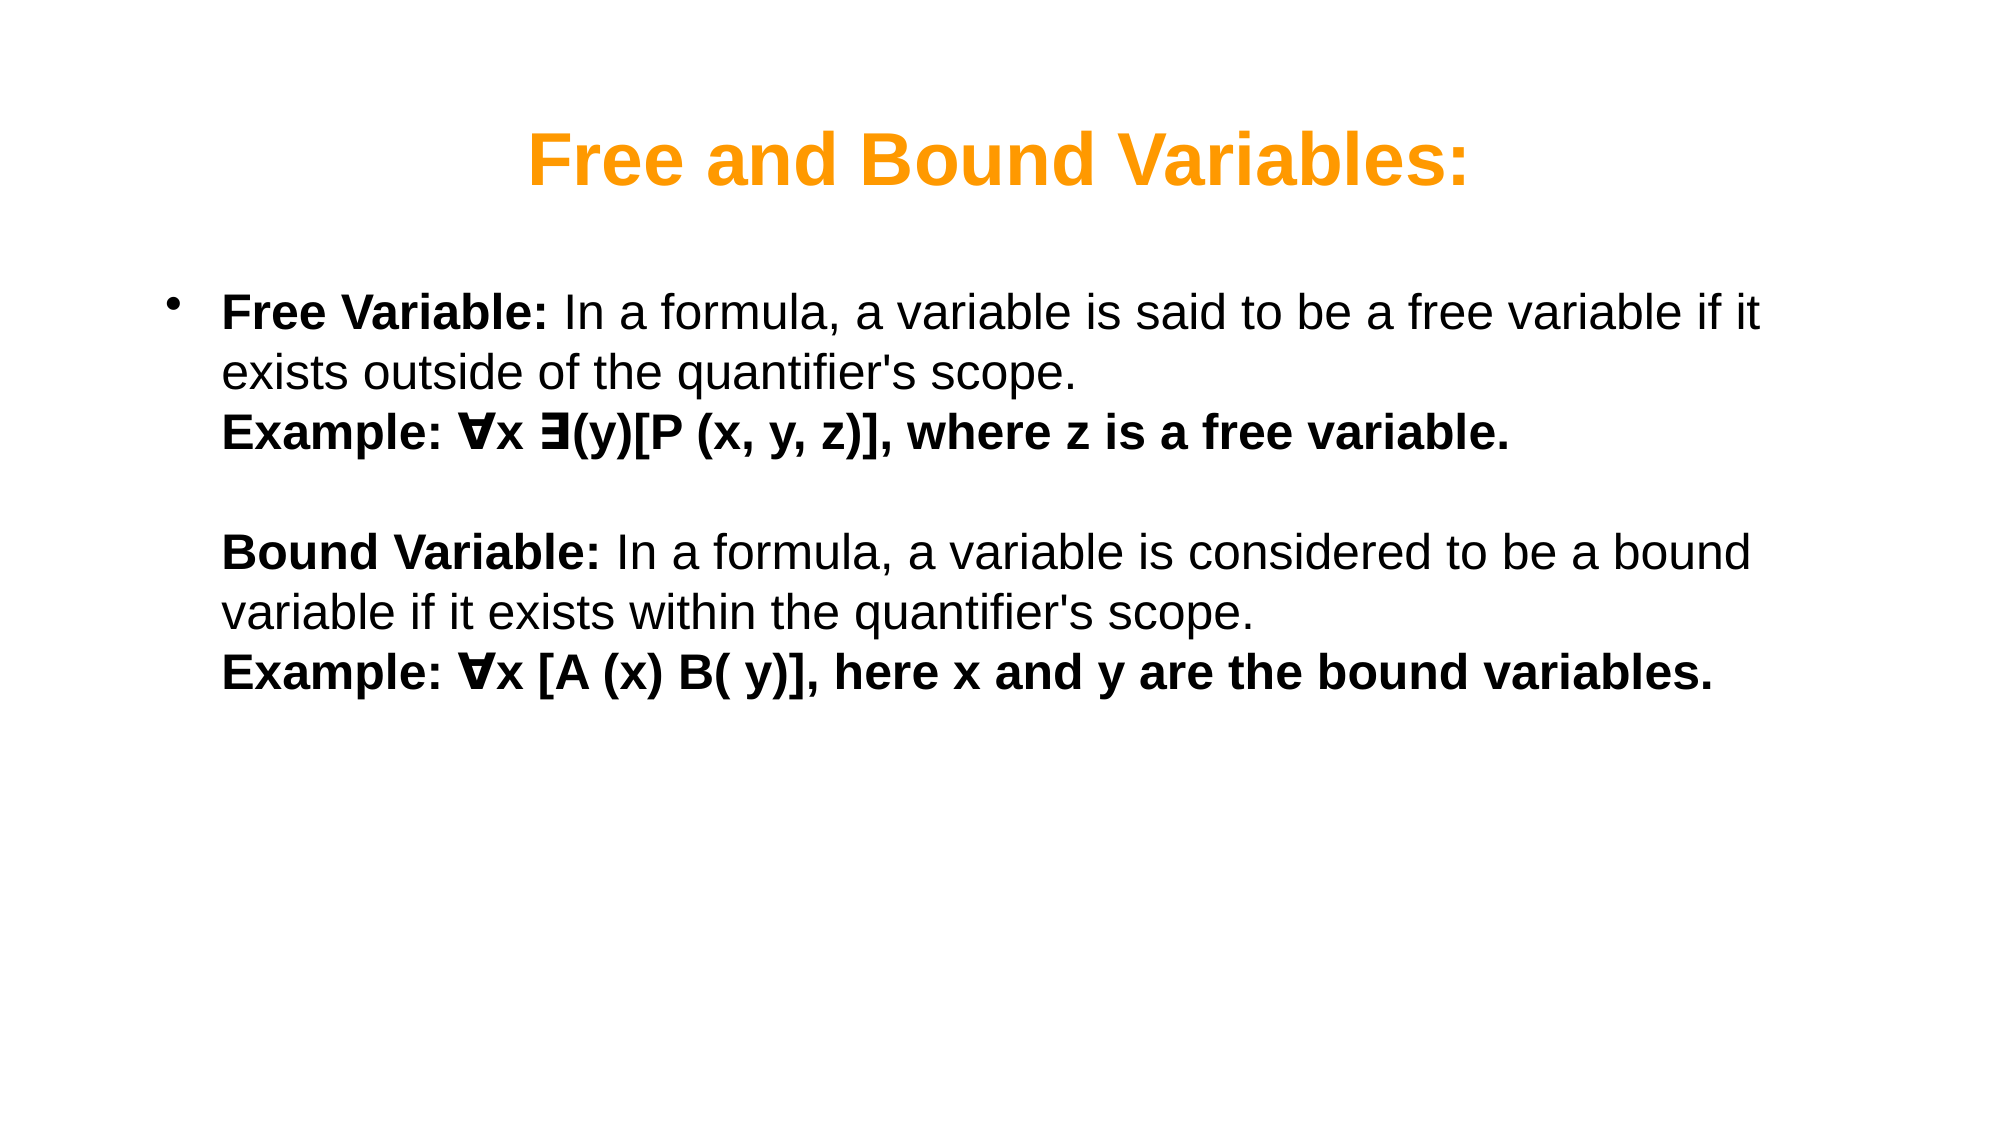

# Free and Bound Variables:
Free Variable: In a formula, a variable is said to be a free variable if it exists outside of the quantifier's scope.
Example: ∀x ∃(y)[P (x, y, z)], where z is a free variable.
Bound Variable: In a formula, a variable is considered to be a bound variable if it exists within the quantifier's scope.
Example: ∀x [A (x) B( y)], here x and y are the bound variables.